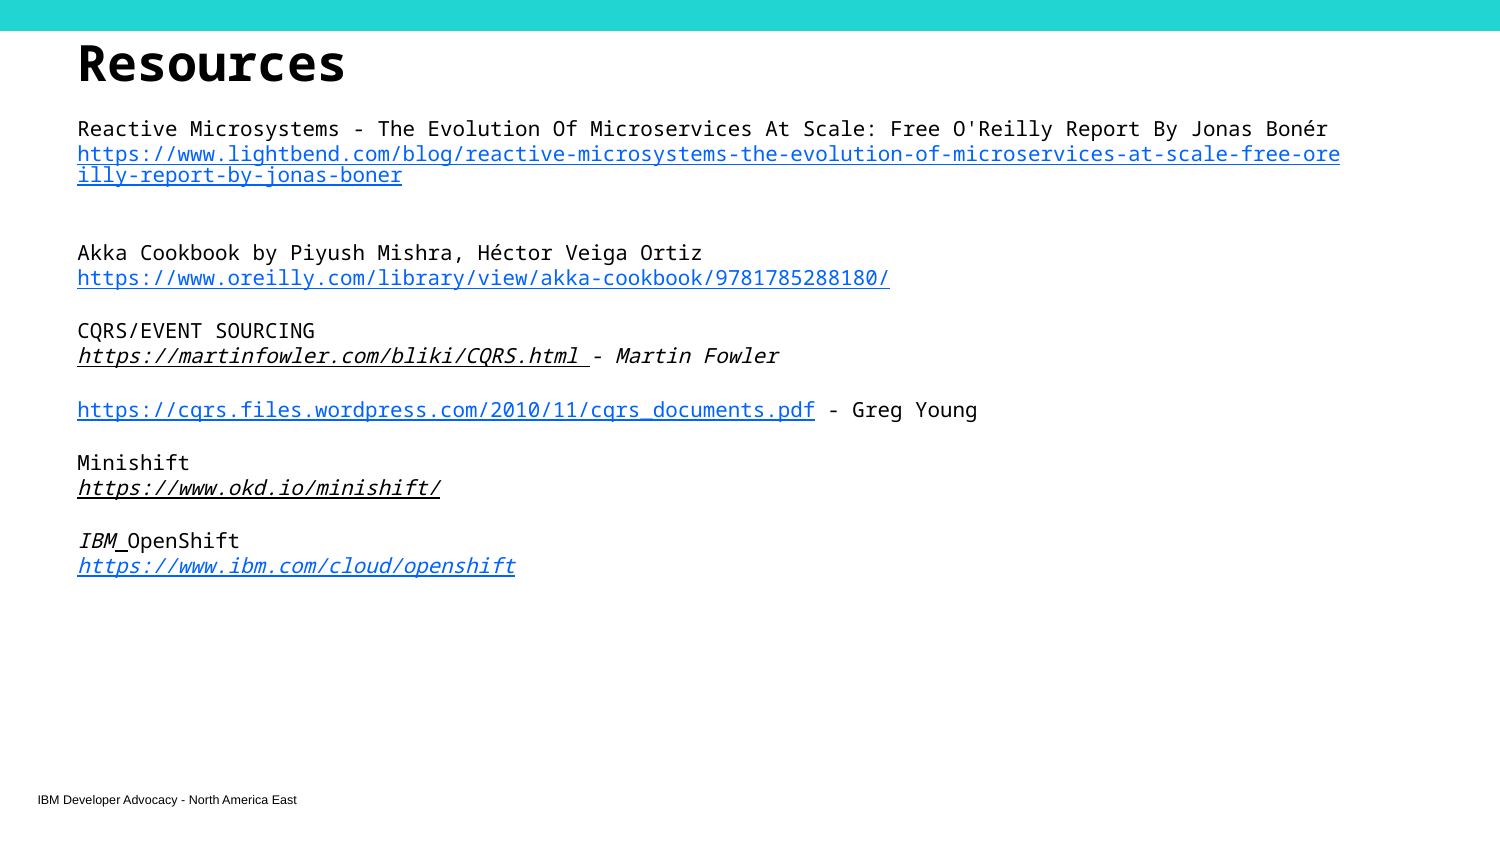

# Resources Reactive Microsystems - The Evolution Of Microservices At Scale: Free O'Reilly Report By Jonas Bonér https://www.lightbend.com/blog/reactive-microsystems-the-evolution-of-microservices-at-scale-free-oreilly-report-by-jonas-boner Akka Cookbook by Piyush Mishra, Héctor Veiga Ortiz https://www.oreilly.com/library/view/akka-cookbook/9781785288180/ CQRS/EVENT SOURCING https://martinfowler.com/bliki/CQRS.html - Martin Fowler https://cqrs.files.wordpress.com/2010/11/cqrs_documents.pdf - Greg Young Minishift https://www.okd.io/minishift/ IBM OpenShift https://www.ibm.com/cloud/openshift
IBM Developer Advocacy - North America East